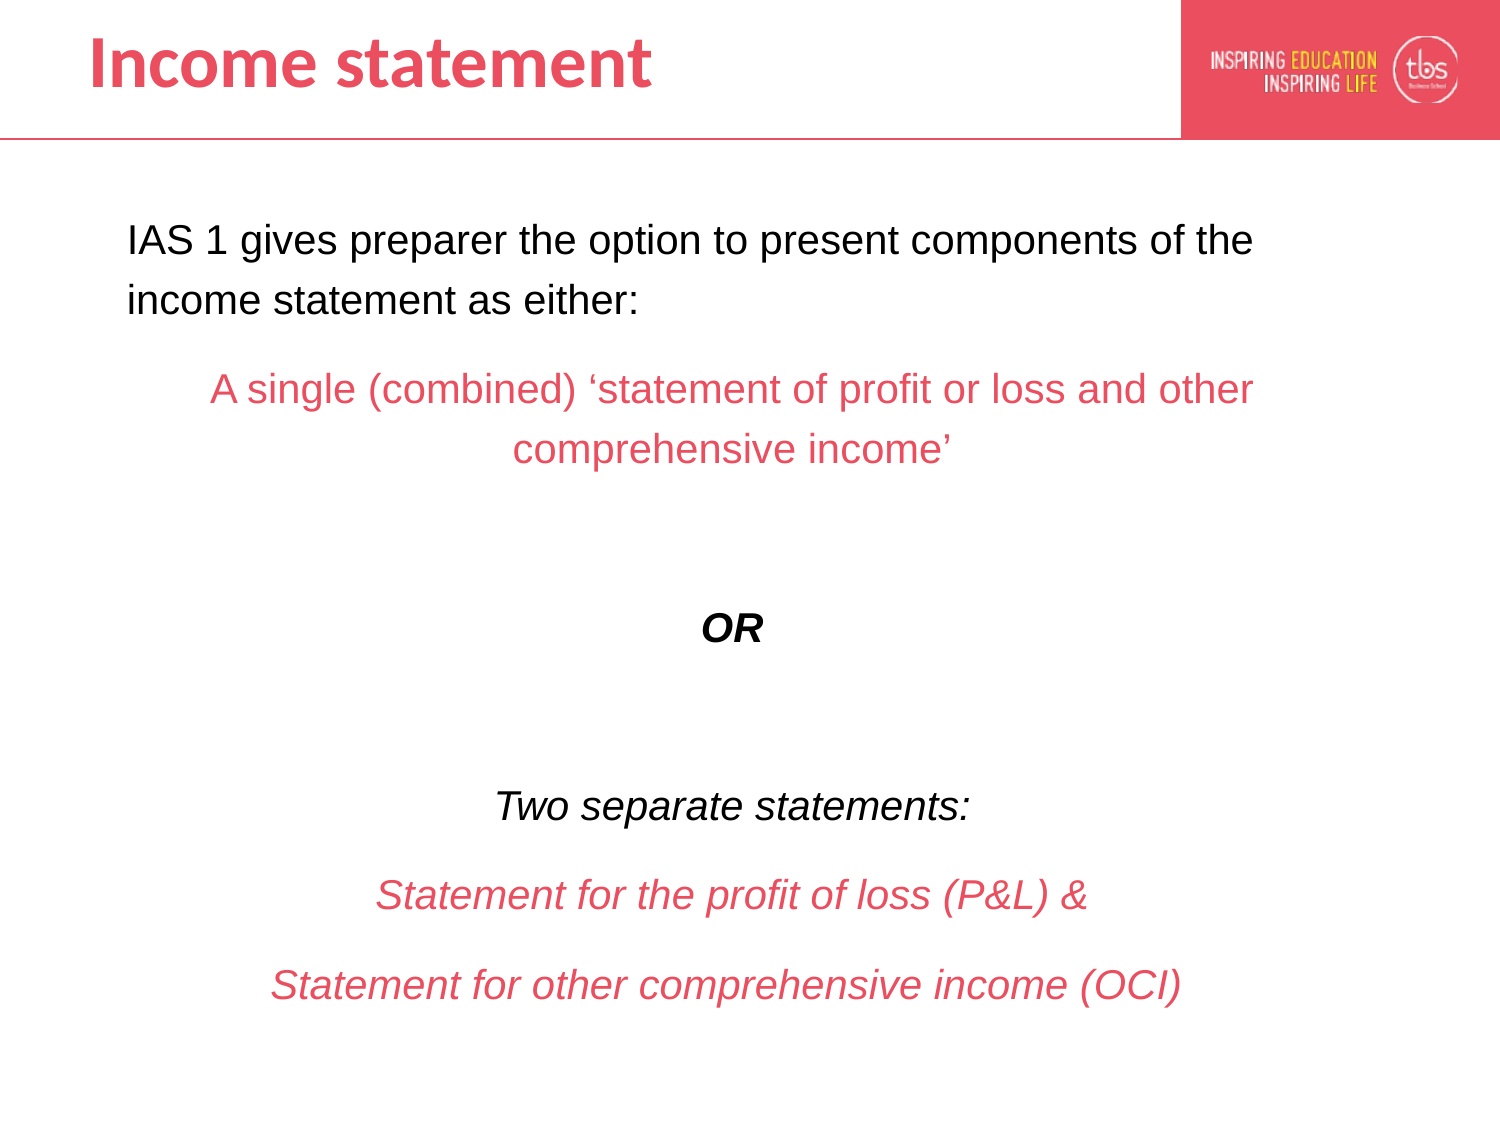

# Income statement
IAS 1 gives preparer the option to present components of the income statement as either:
A single (combined) ‘statement of profit or loss and other comprehensive income’

OR

Two separate statements:
Statement for the profit of loss (P&L) &
Statement for other comprehensive income (OCI)